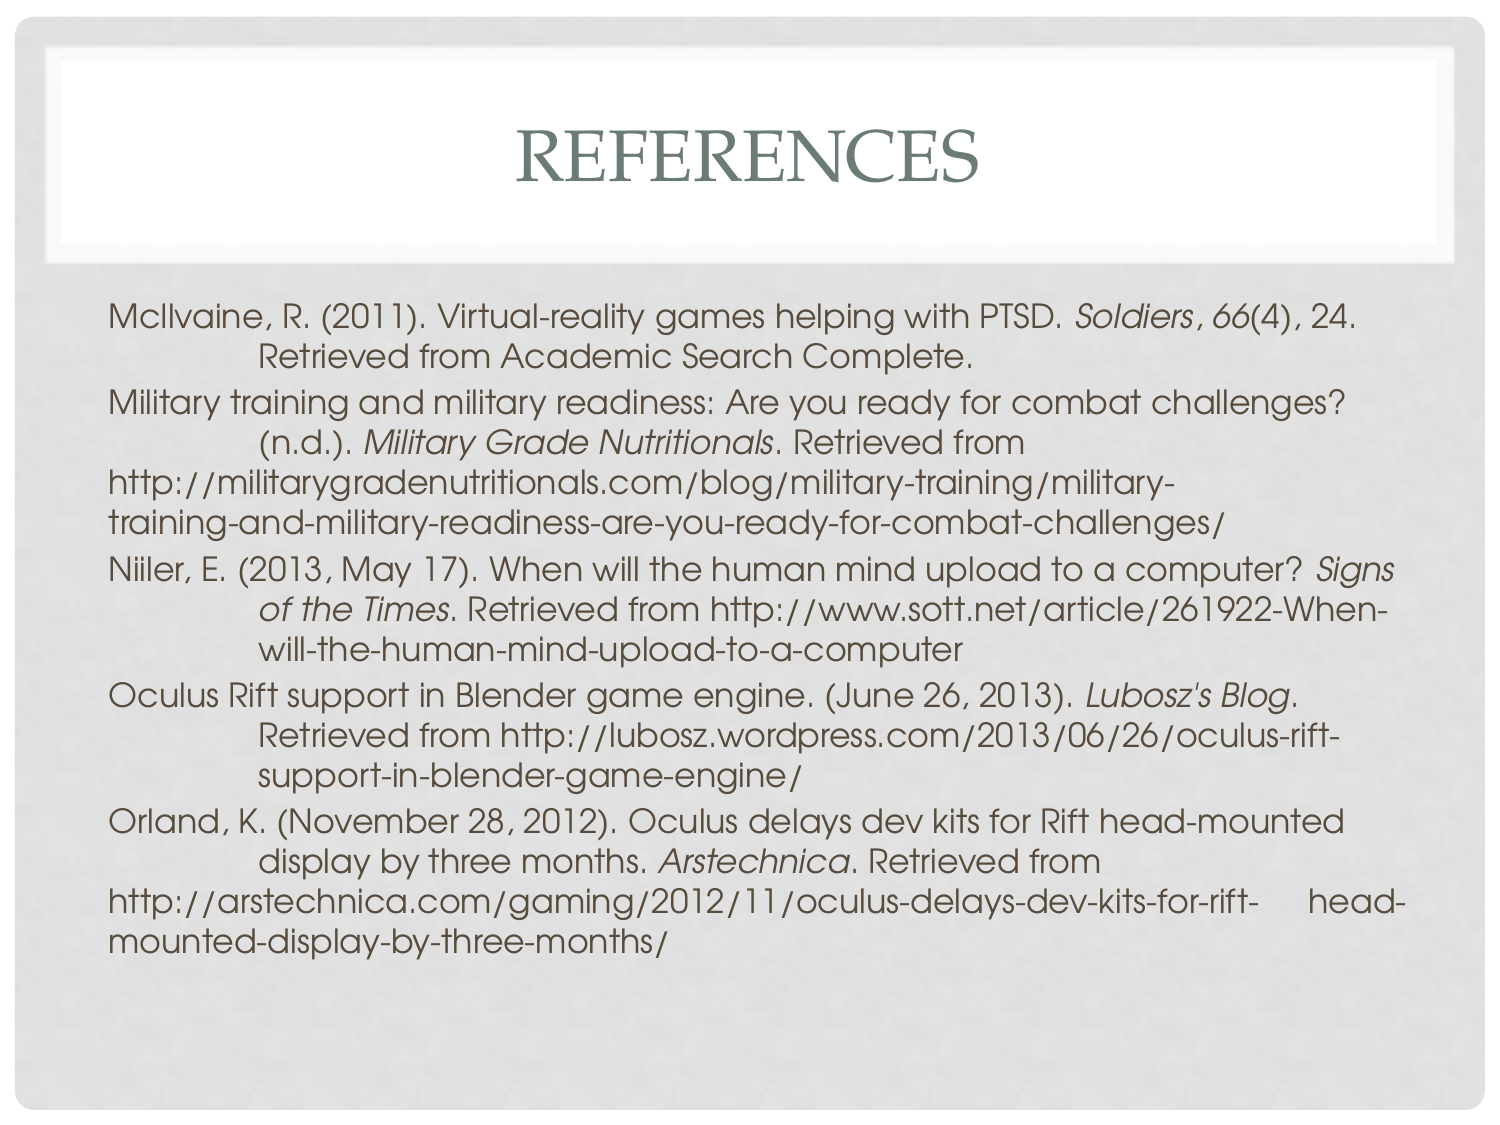

# References
McIlvaine, R. (2011). Virtual-reality games helping with PTSD. Soldiers, 66(4), 24. 	Retrieved from Academic Search Complete.
Military training and military readiness: Are you ready for combat challenges? 	(n.d.). Military Grade Nutritionals. Retrieved from 	http://militarygradenutritionals.com/blog/military-training/military-	training-and-military-readiness-are-you-ready-for-combat-challenges/
Niiler, E. (2013, May 17). When will the human mind upload to a computer? Signs 	of the Times. Retrieved from http://www.sott.net/article/261922-When-	will-the-human-mind-upload-to-a-computer
Oculus Rift support in Blender game engine. (June 26, 2013). Lubosz's Blog. 	Retrieved from http://lubosz.wordpress.com/2013/06/26/oculus-rift-	support-in-blender-game-engine/
Orland, K. (November 28, 2012). Oculus delays dev kits for Rift head-mounted 	display by three months. Arstechnica. Retrieved from 	http://arstechnica.com/gaming/2012/11/oculus-delays-dev-kits-for-rift-	head-mounted-display-by-three-months/